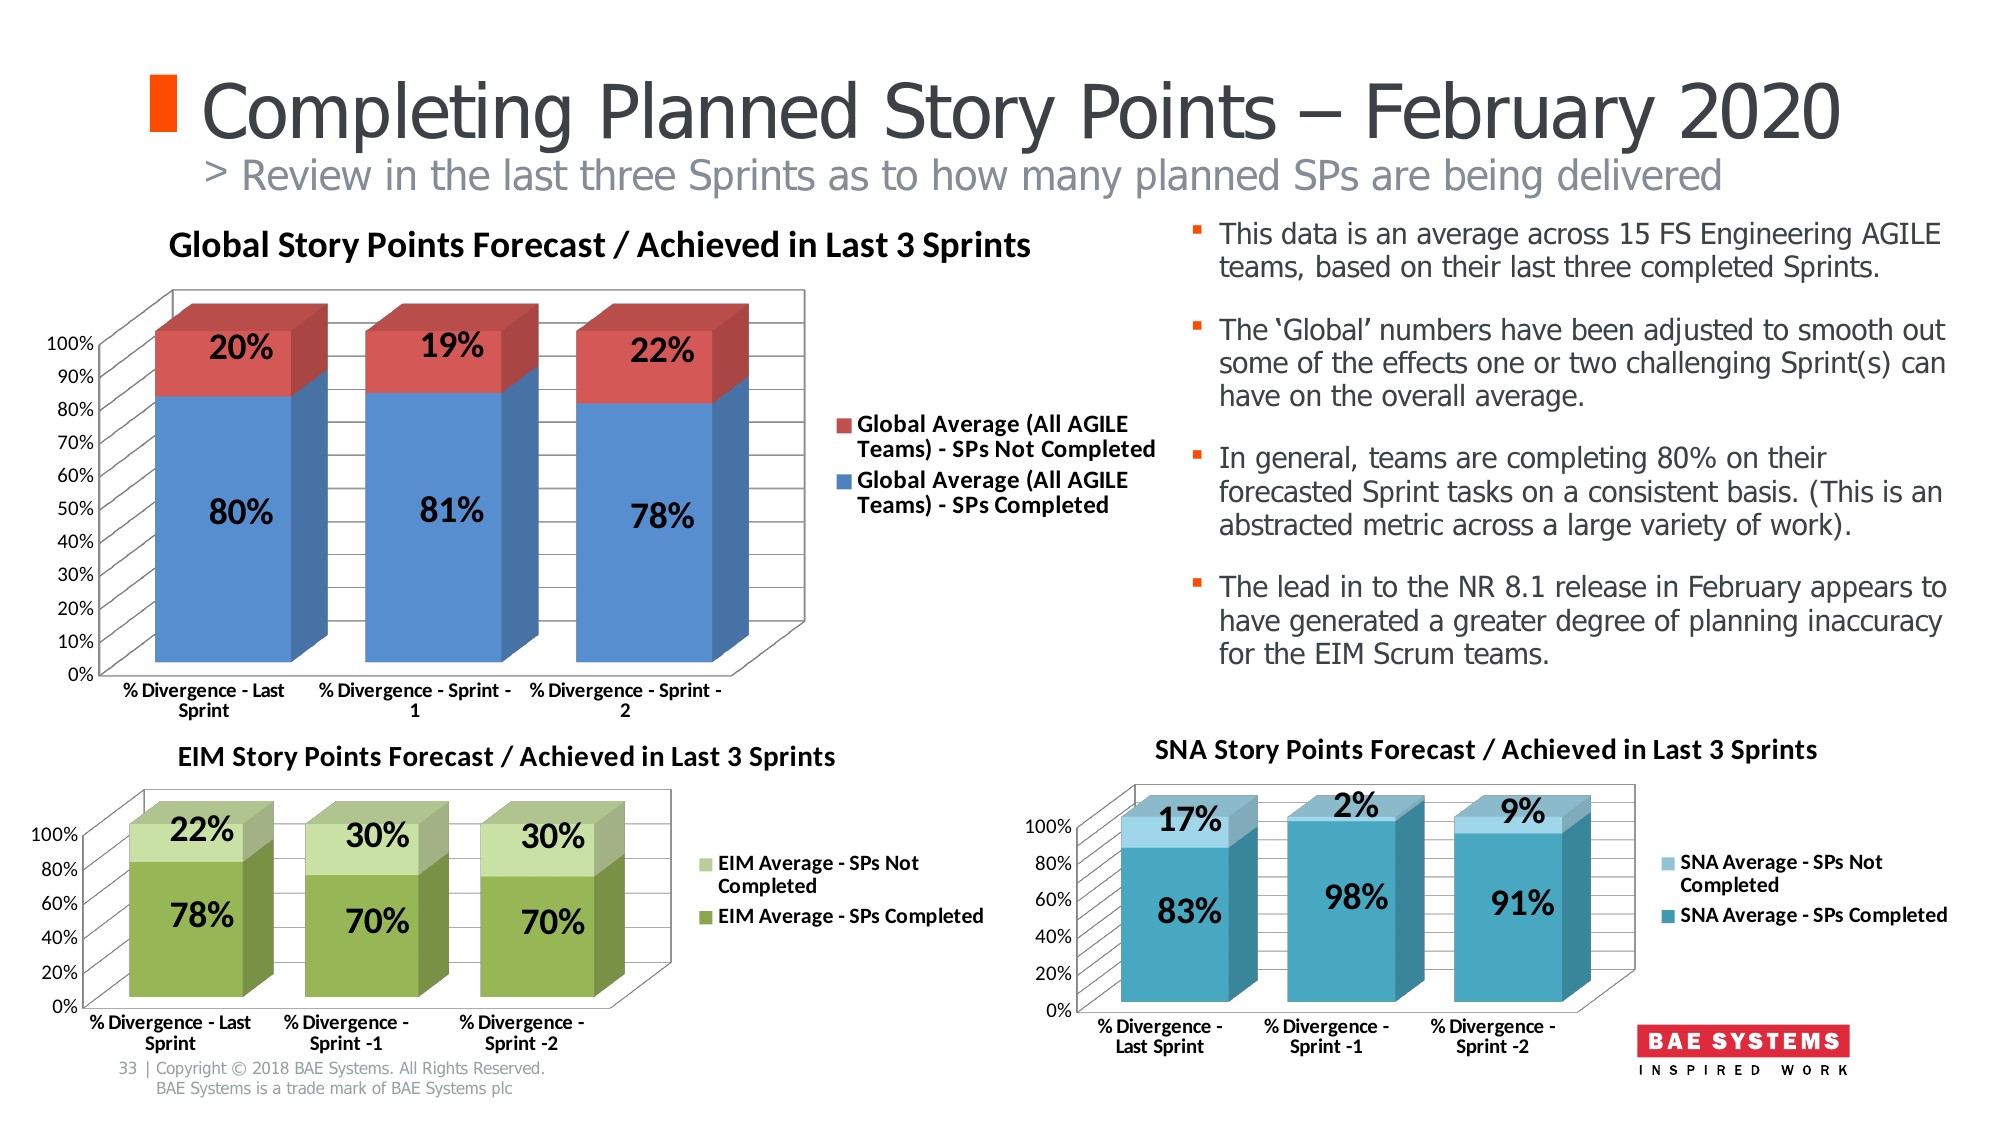

# Completing Planned Story Points – February 2020
Review in the last three Sprints as to how many planned SPs are being delivered

[unsupported chart]

This data is an average across 15 FS Engineering AGILE teams, based on their last three completed Sprints.
The ‘Global’ numbers have been adjusted to smooth out some of the effects one or two challenging Sprint(s) can have on the overall average.
In general, teams are completing 80% on their forecasted Sprint tasks on a consistent basis. (This is an abstracted metric across a large variety of work).
The lead in to the NR 8.1 release in February appears to have generated a greater degree of planning inaccuracy for the EIM Scrum teams.

[unsupported chart]

[unsupported chart]